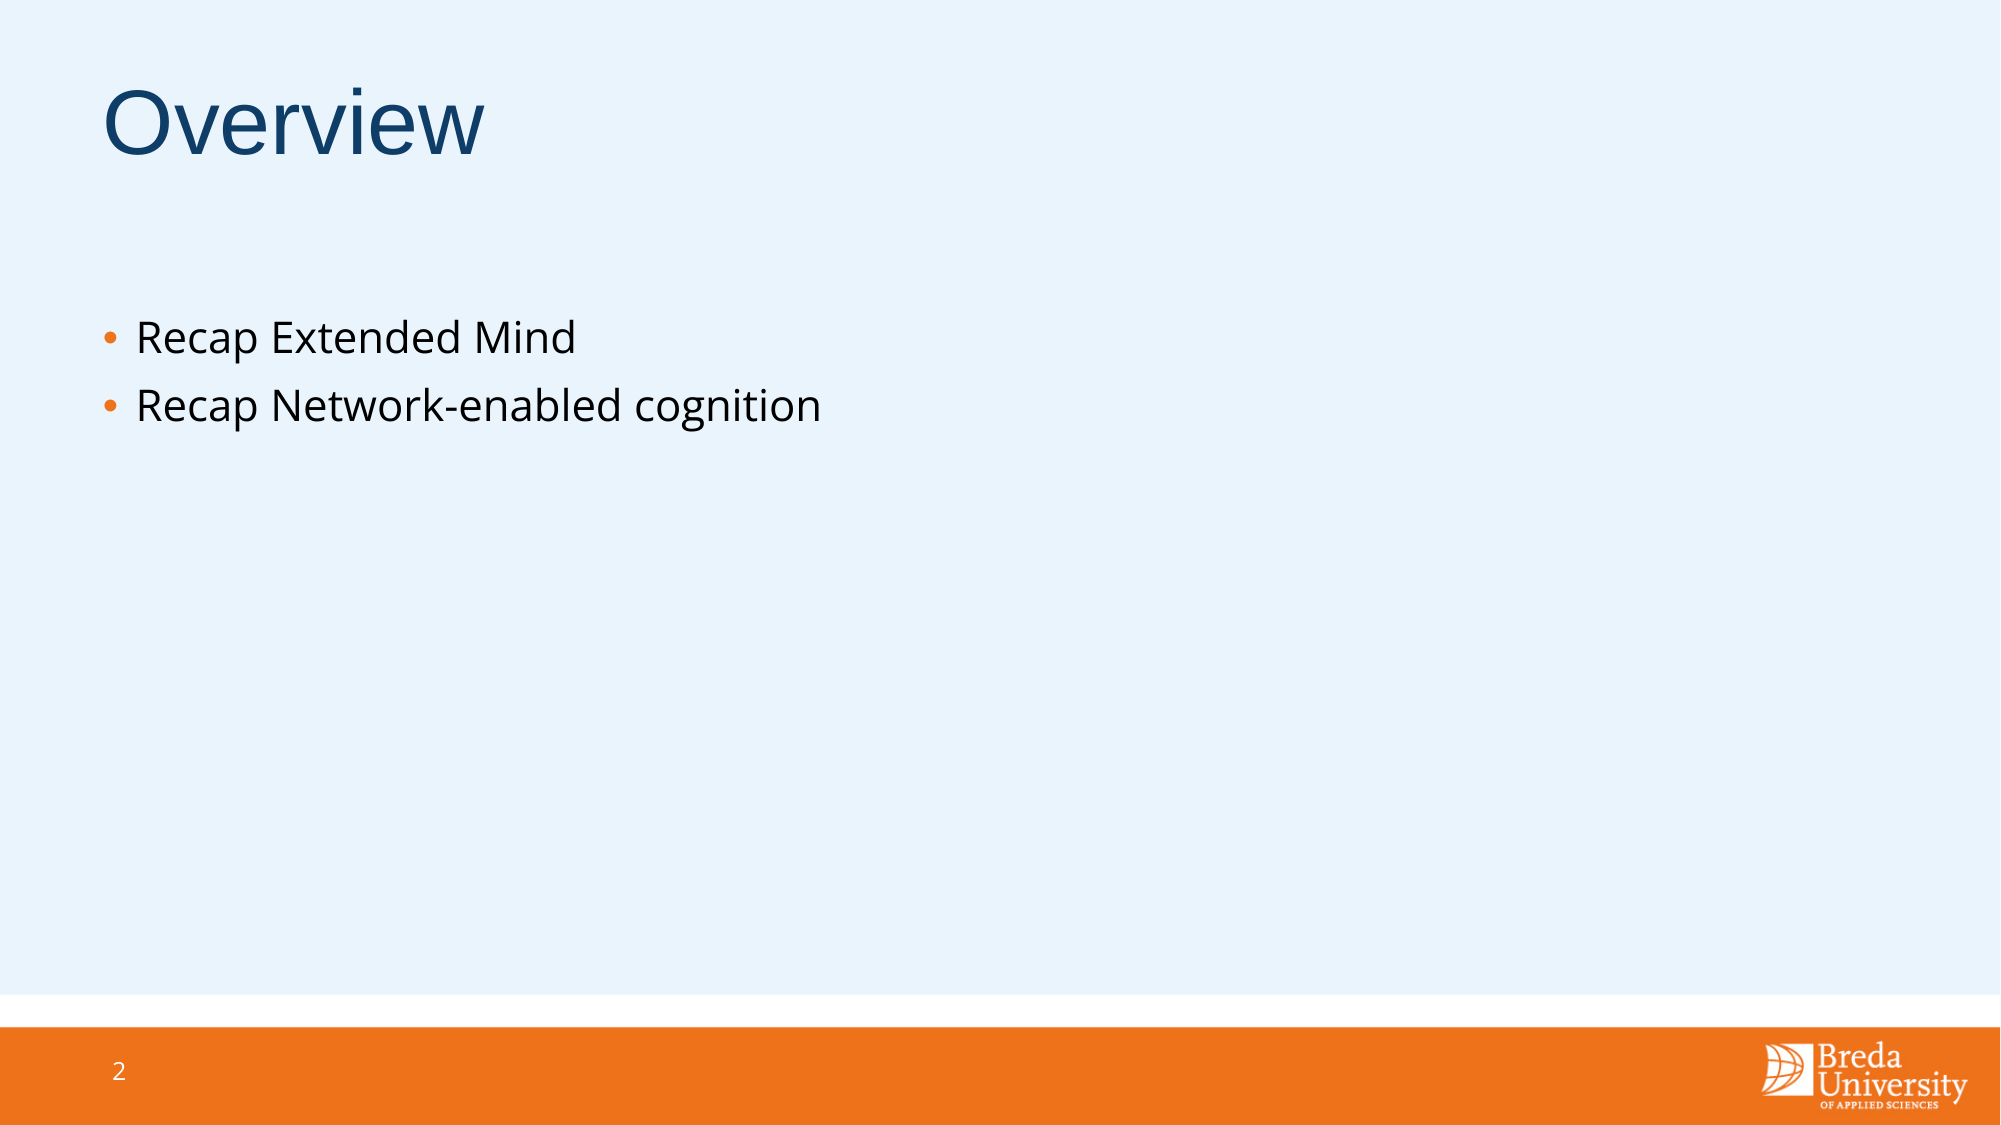

# Overview

Recap Extended Mind
Recap Network-enabled cognition
2